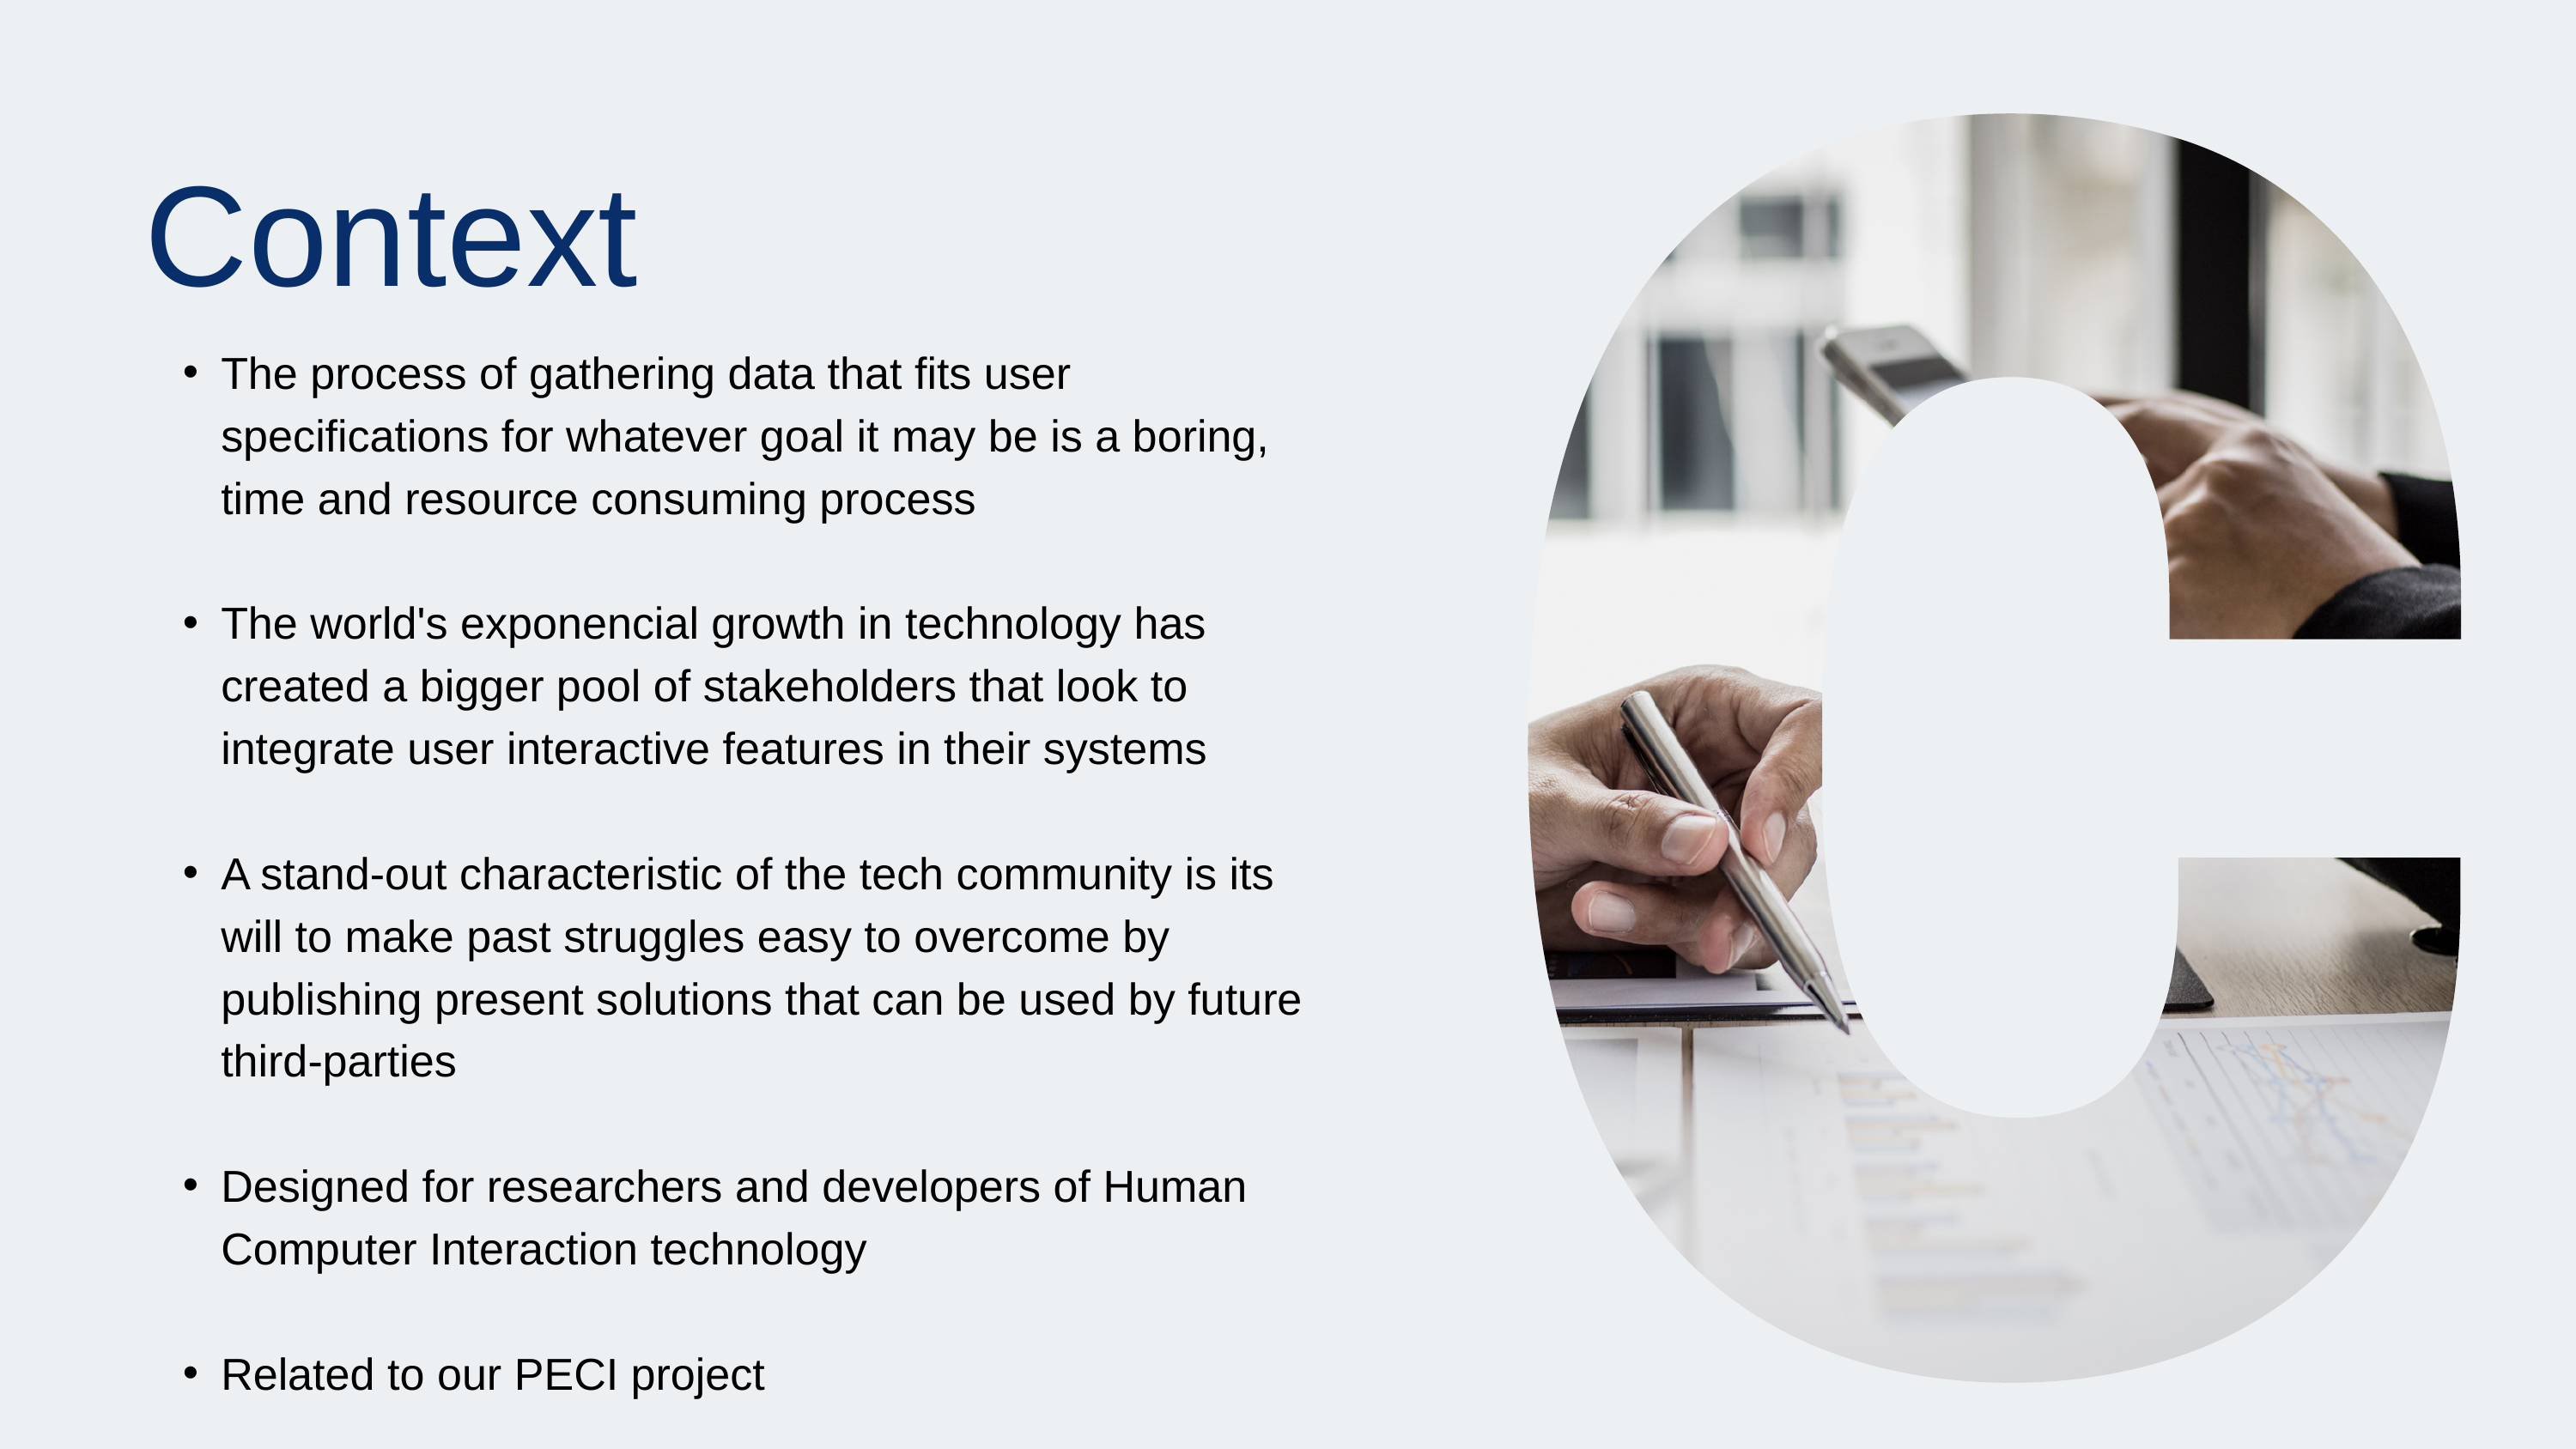

Context
The process of gathering data that fits user specifications for whatever goal it may be is a boring, time and resource consuming process

The world's exponencial growth in technology has created a bigger pool of stakeholders that look to integrate user interactive features in their systems

A stand-out characteristic of the tech community is its will to make past struggles easy to overcome by publishing present solutions that can be used by future third-parties

Designed for researchers and developers of Human Computer Interaction technology

Related to our PECI project